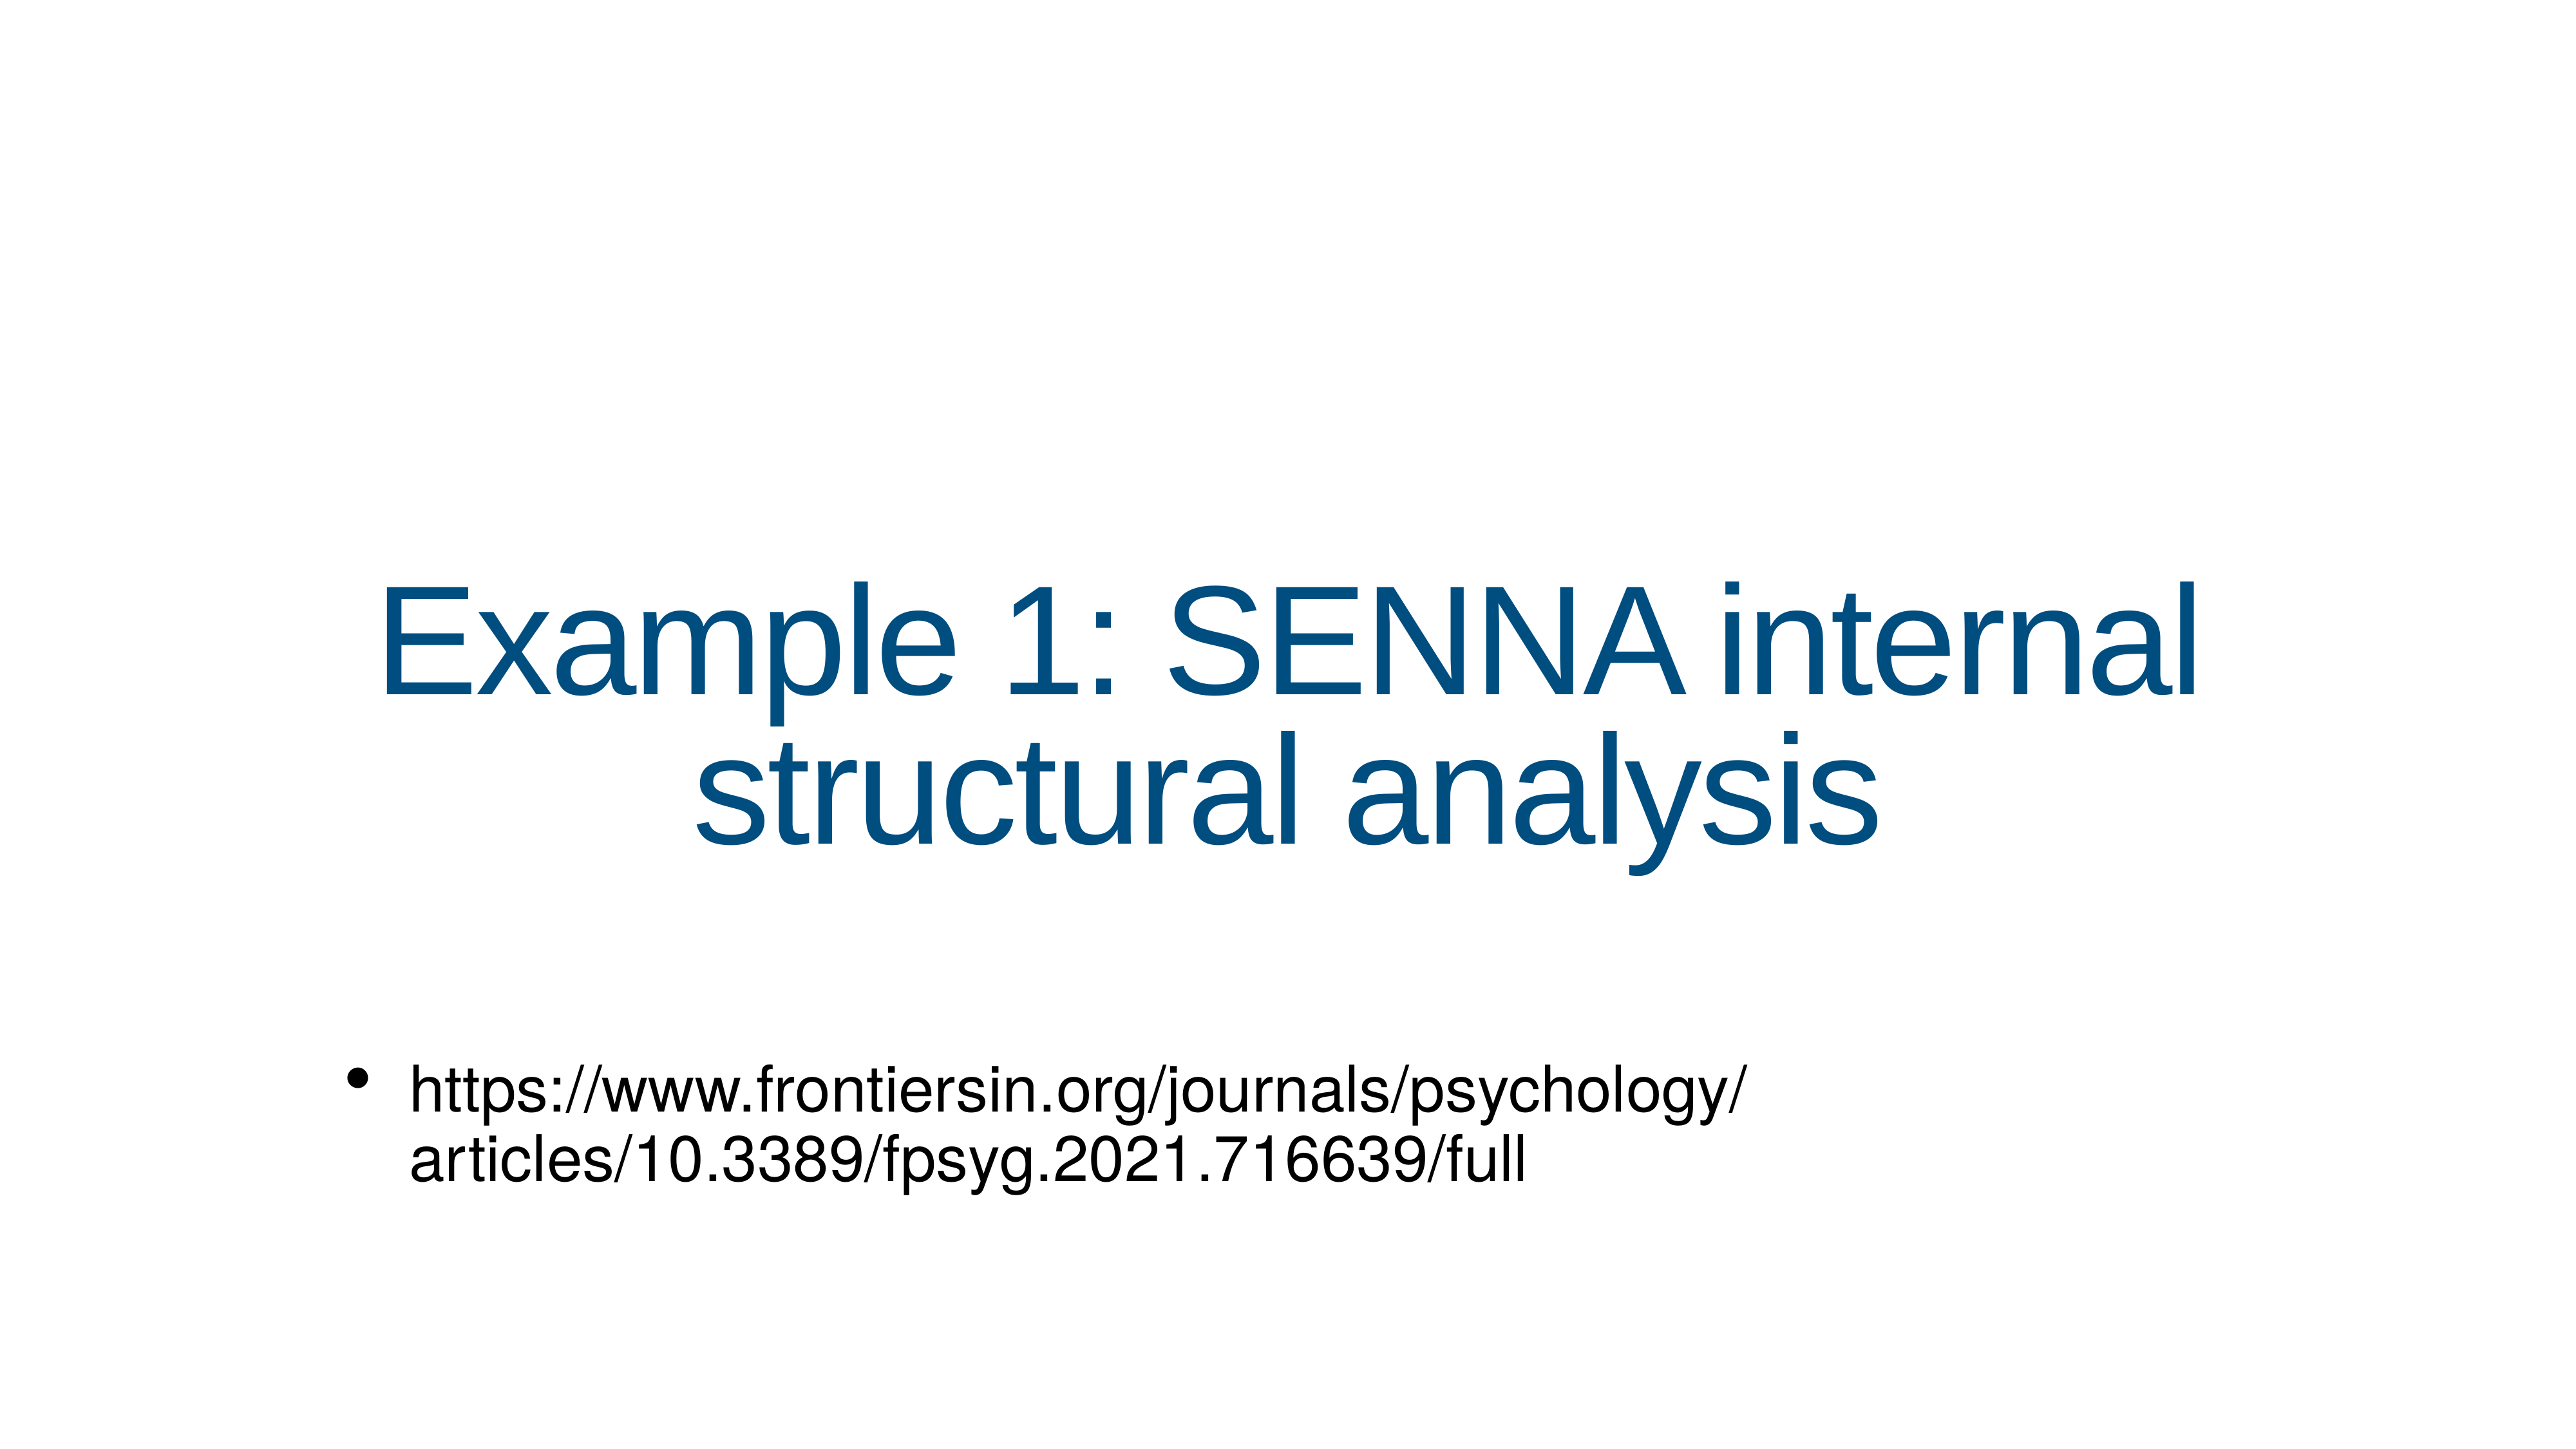

Example 1: SENNA internal structural analysis
https://www.frontiersin.org/journals/psychology/articles/10.3389/fpsyg.2021.716639/full